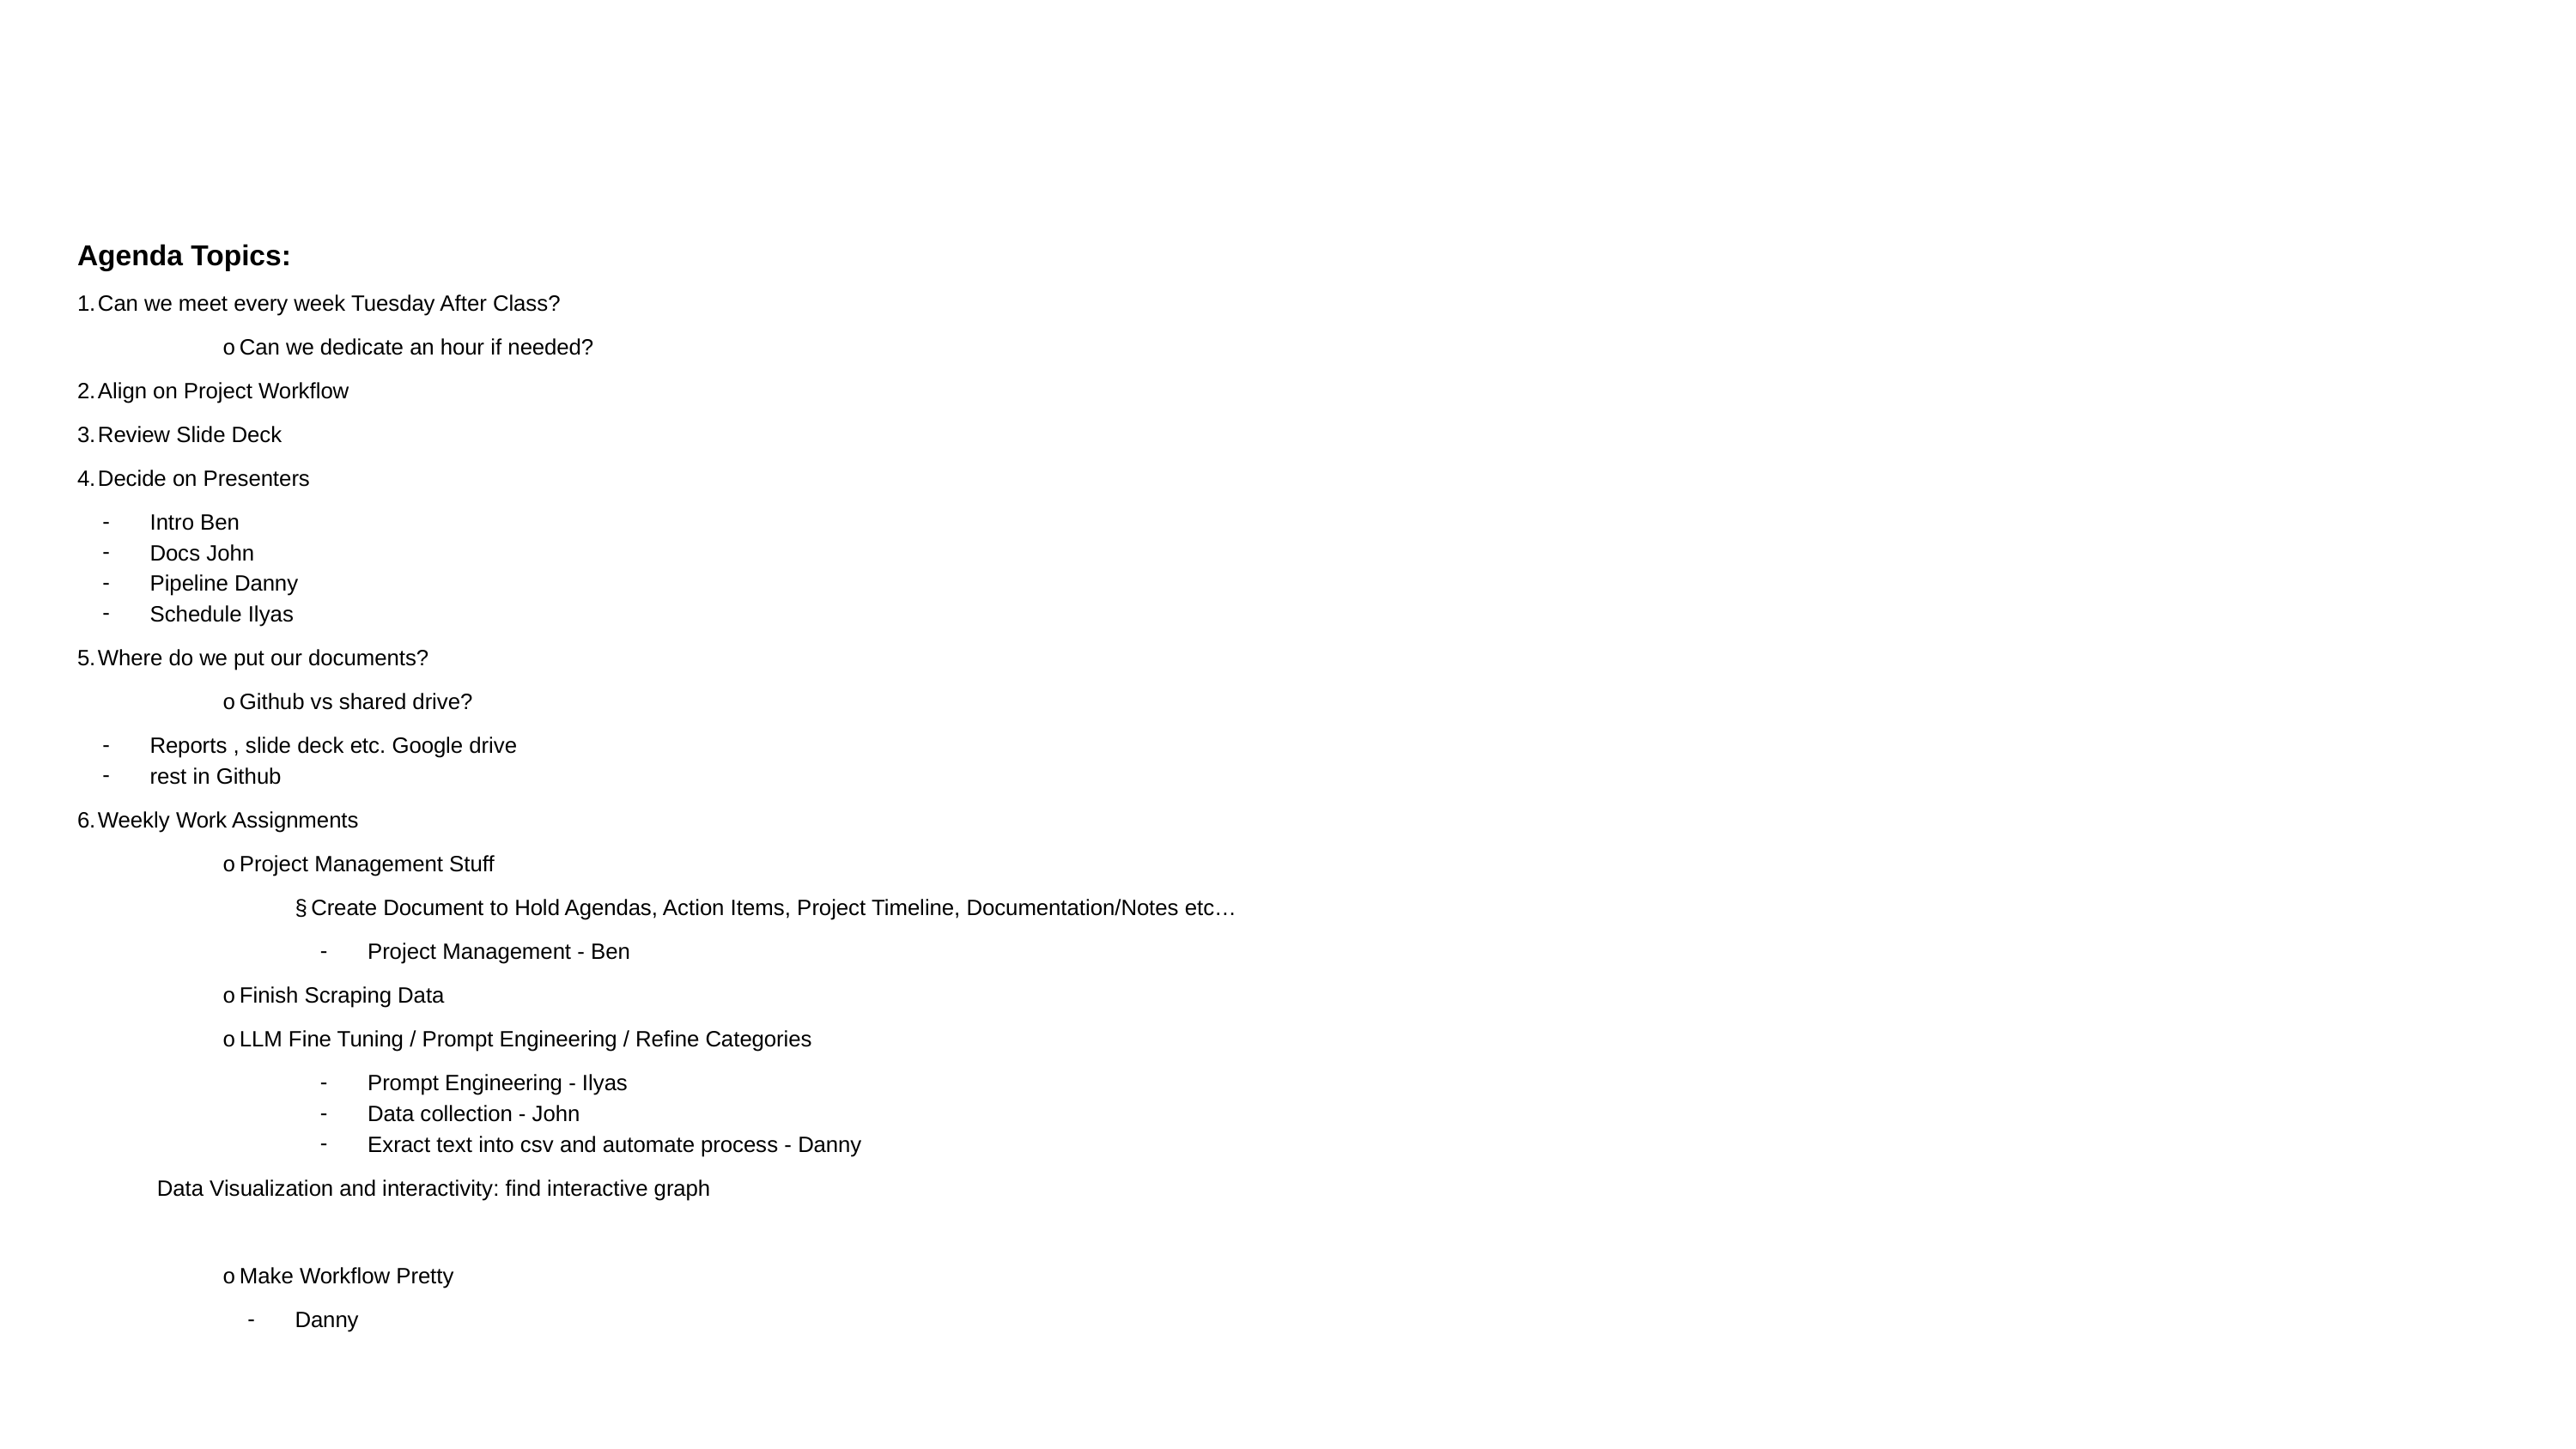

#
Agenda Topics:
1. Can we meet every week Tuesday After Class?
o  Can we dedicate an hour if needed?
2. Align on Project Workflow
3. Review Slide Deck
4. Decide on Presenters
Intro Ben
Docs John
Pipeline Danny
Schedule Ilyas
5. Where do we put our documents?
o  Github vs shared drive?
Reports , slide deck etc. Google drive
rest in Github
6. Weekly Work Assignments
o  Project Management Stuff
§  Create Document to Hold Agendas, Action Items, Project Timeline, Documentation/Notes etc…
Project Management - Ben
o  Finish Scraping Data
o  LLM Fine Tuning / Prompt Engineering / Refine Categories
Prompt Engineering - Ilyas
Data collection - John
Exract text into csv and automate process - Danny
		Data Visualization and interactivity: find interactive graph

o  Make Workflow Pretty
Danny